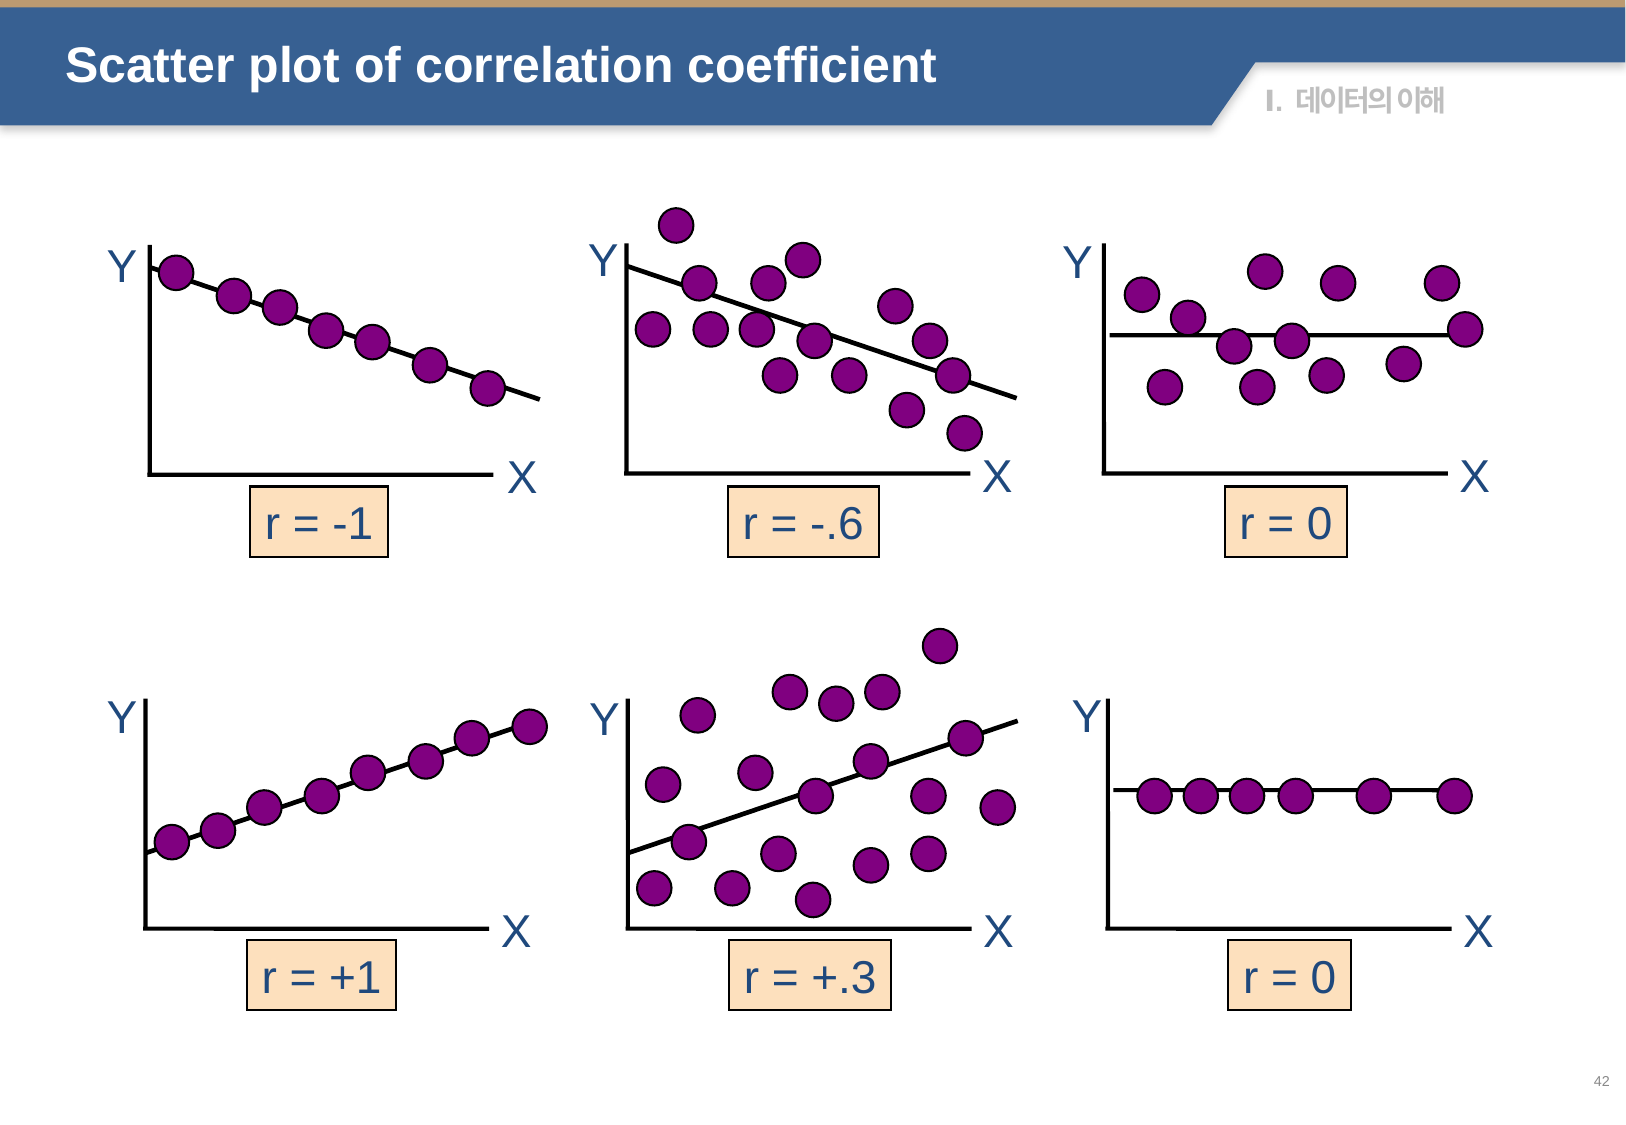

Scatter plot of correlation coefficient

Y

X

r = -.6
Y

X

r = 0
Y

X

r = -1

Y

X

r = +.3
Y

X

r = 0
Y

X

r = +1
42